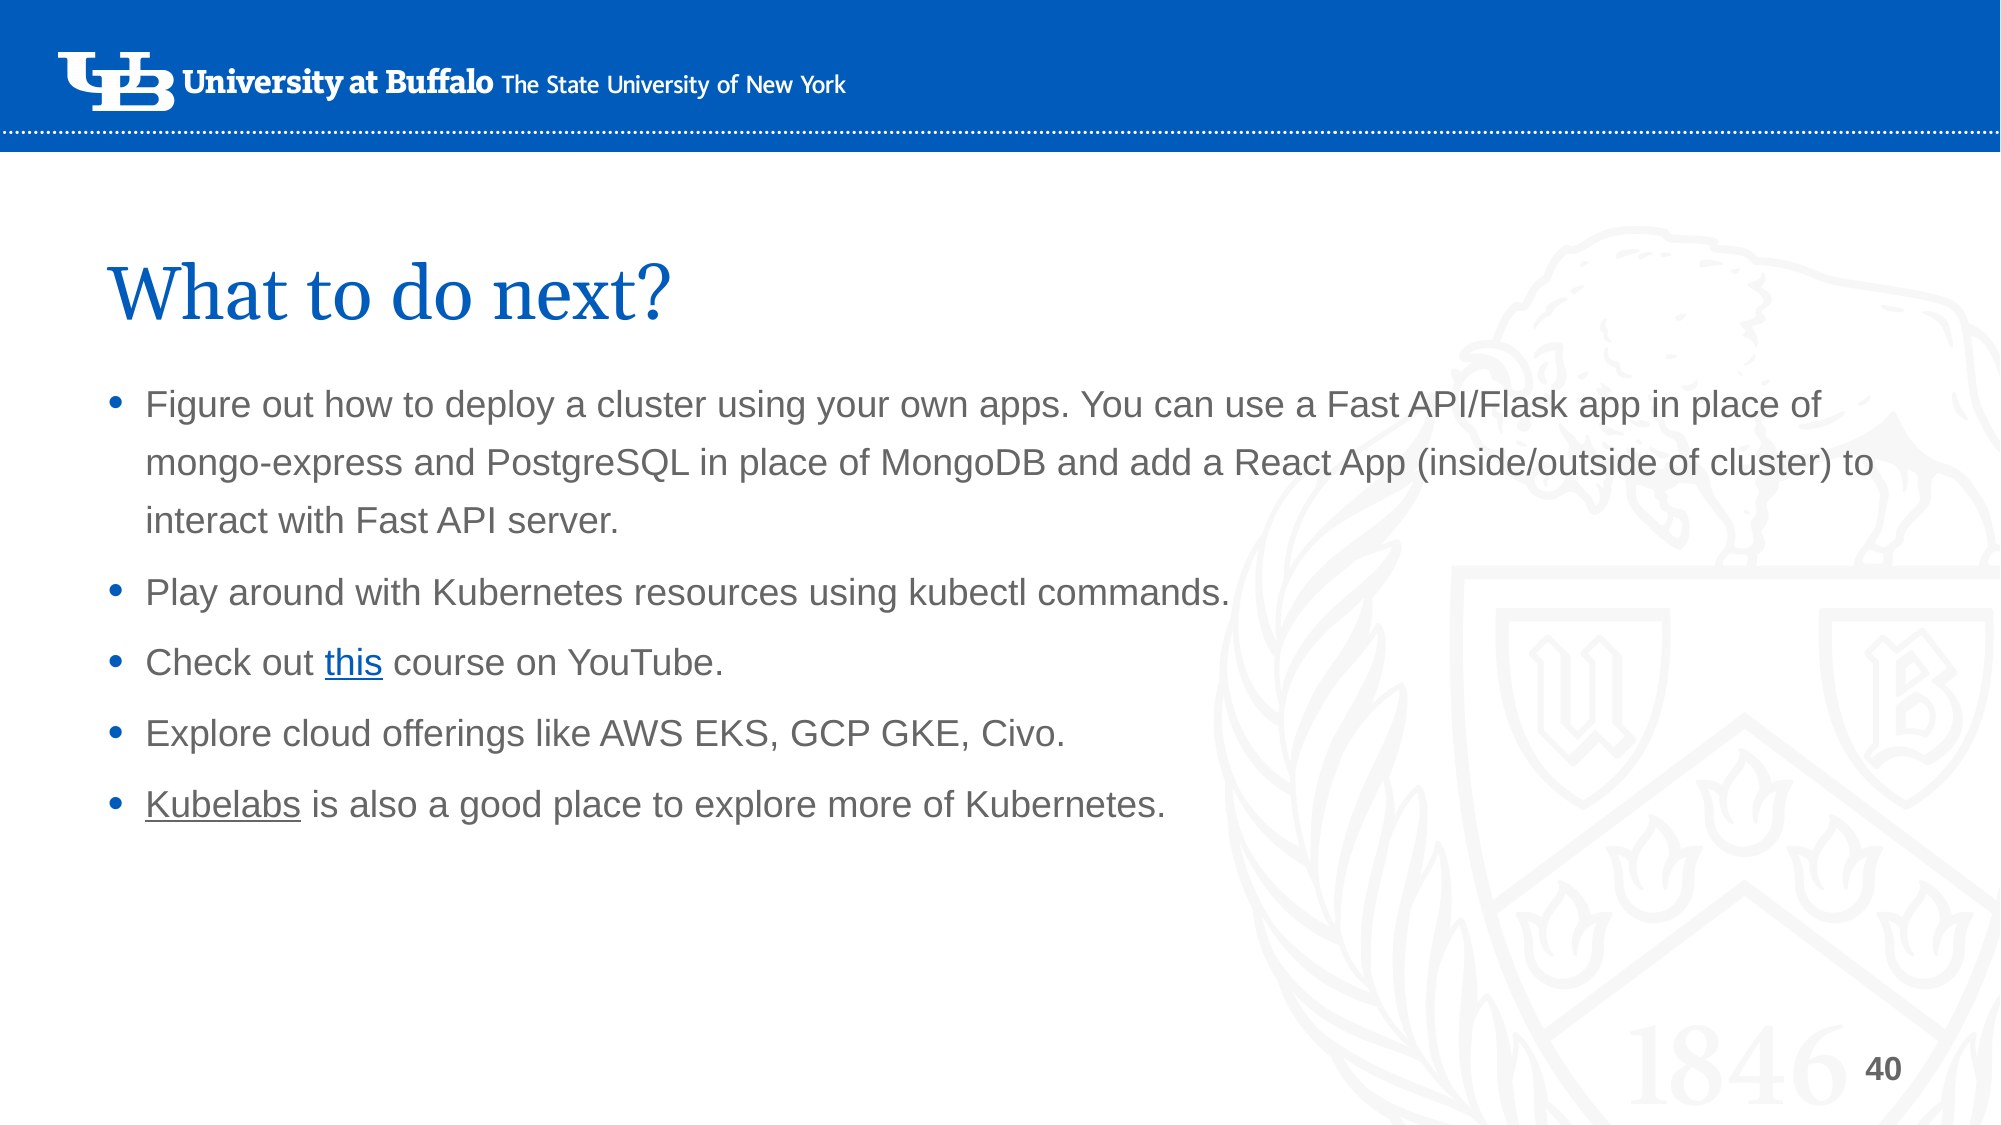

# What to do next?
Figure out how to deploy a cluster using your own apps. You can use a Fast API/Flask app in place of mongo-express and PostgreSQL in place of MongoDB and add a React App (inside/outside of cluster) to interact with Fast API server.
Play around with Kubernetes resources using kubectl commands.
Check out this course on YouTube.
Explore cloud offerings like AWS EKS, GCP GKE, Civo.
Kubelabs is also a good place to explore more of Kubernetes.
40